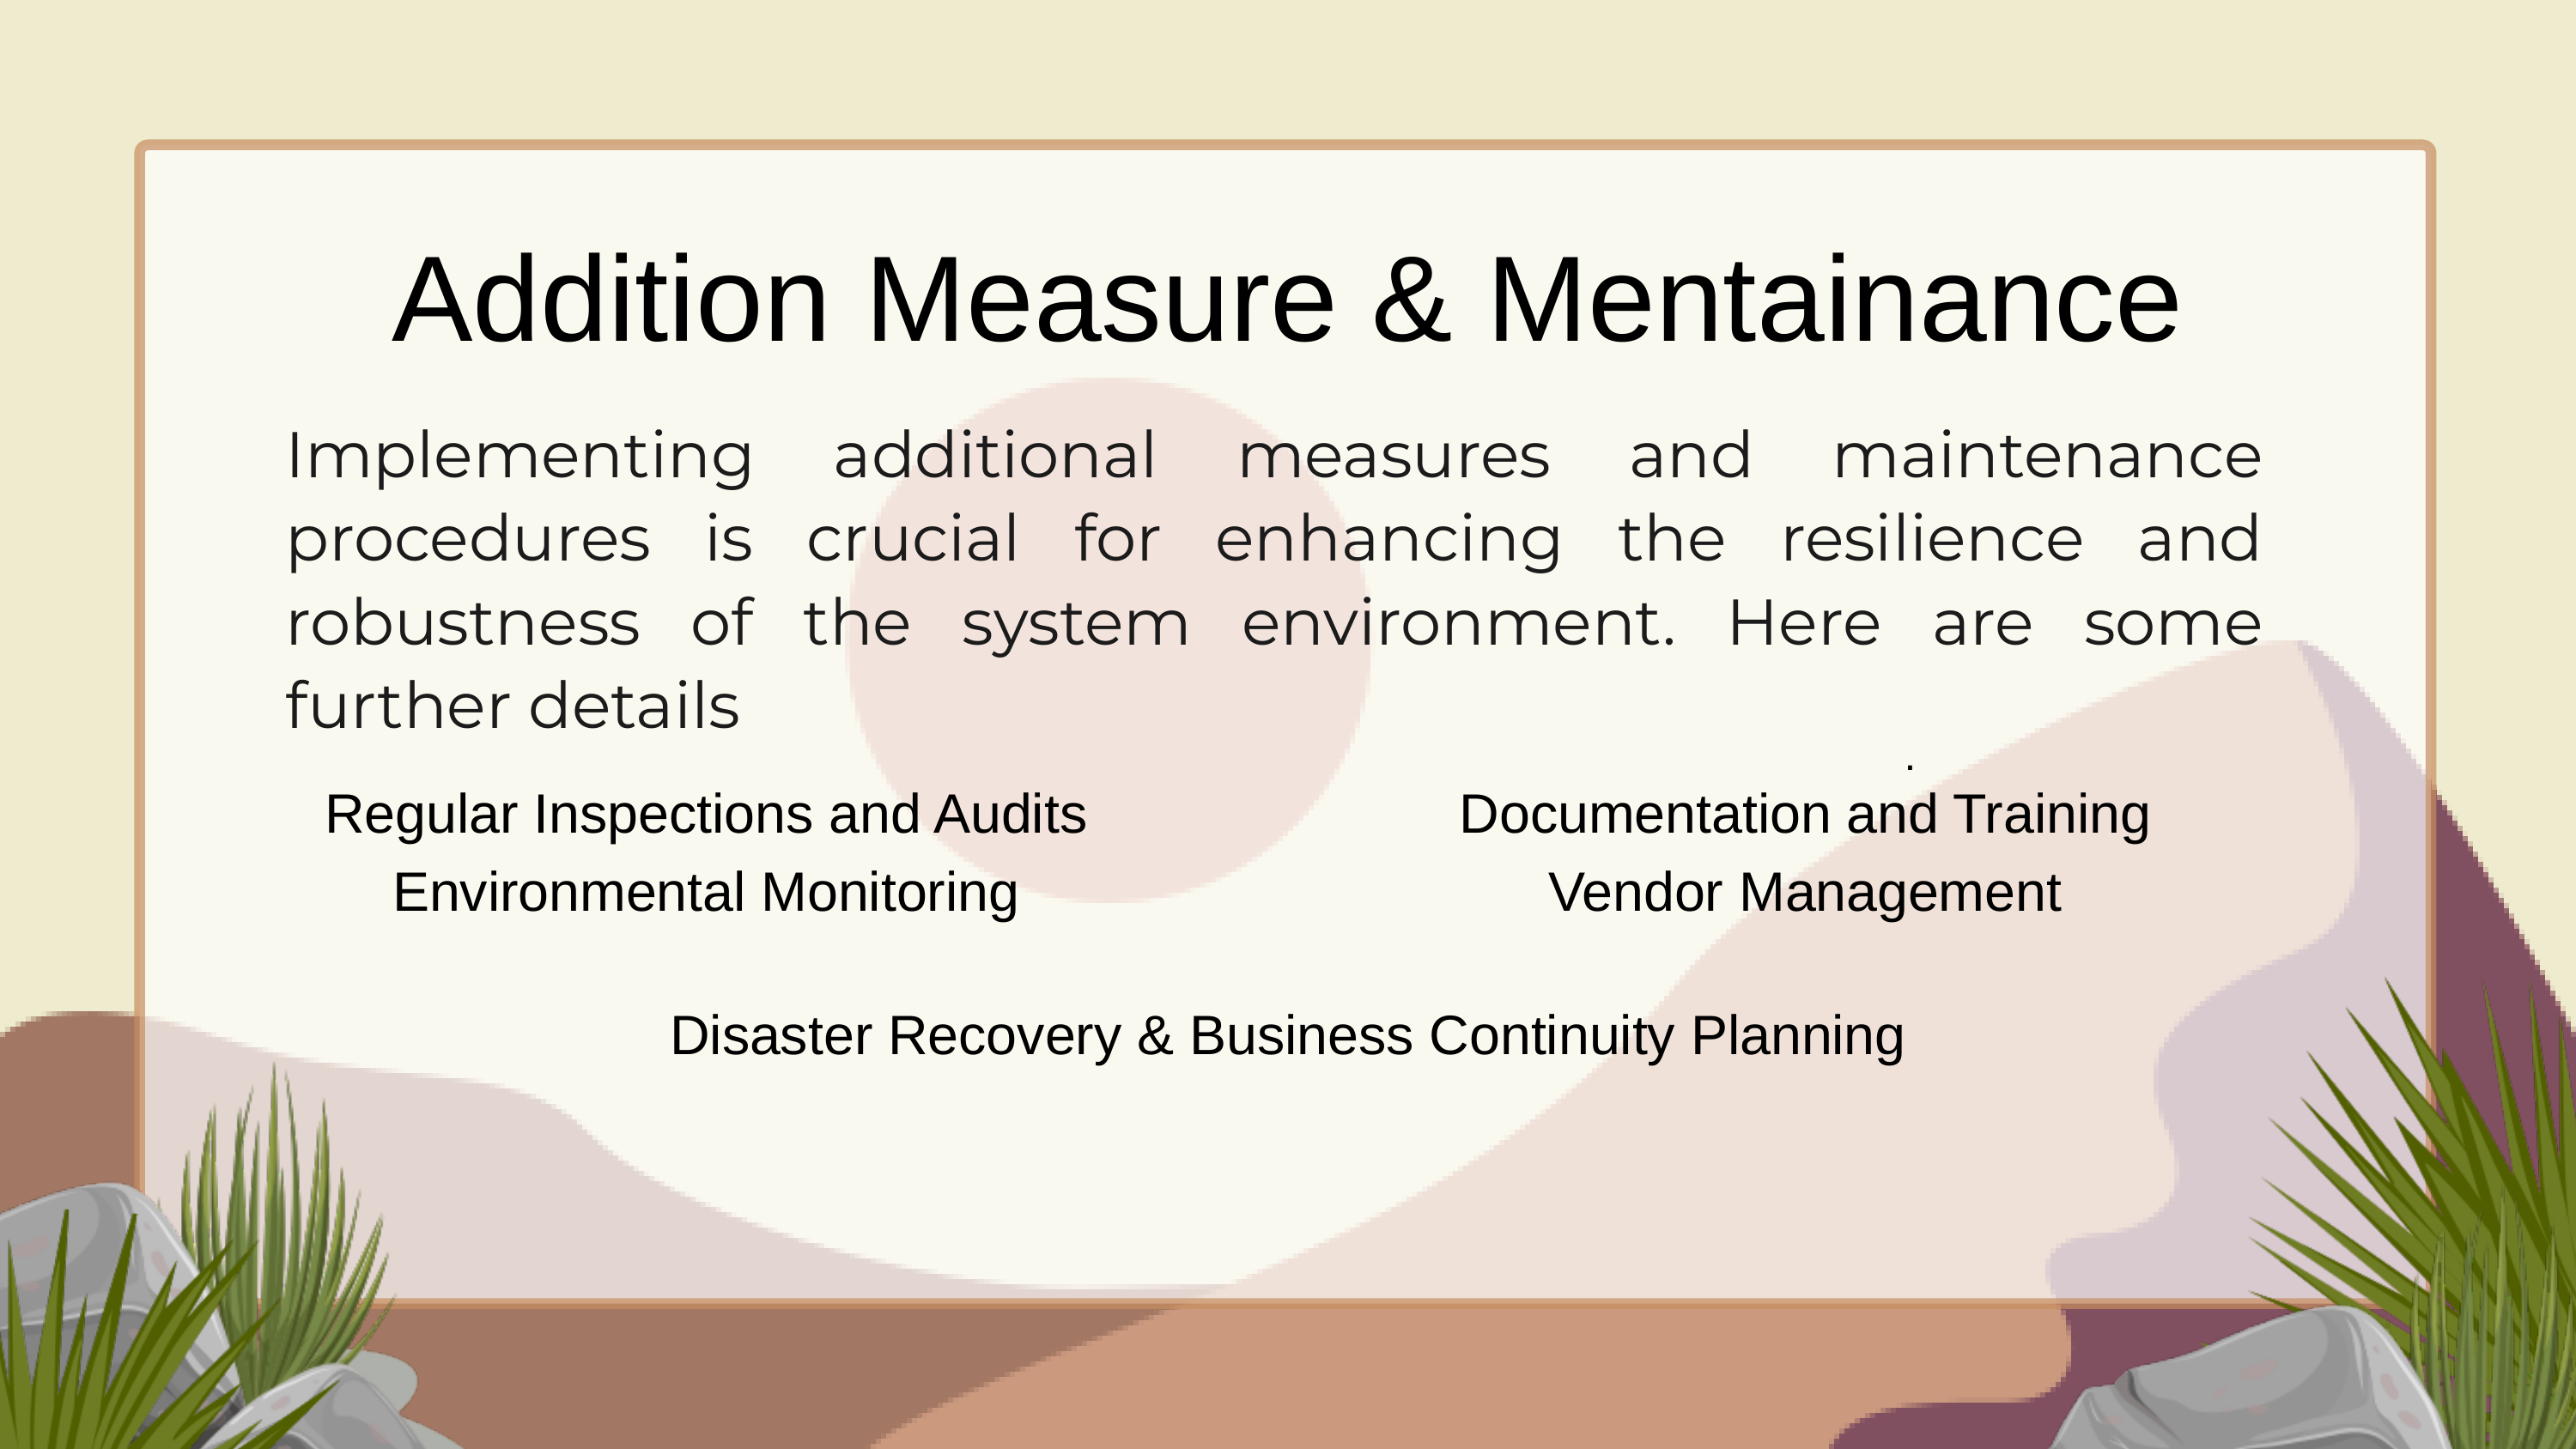

Addition Measure & Mentainance

Implementing additional measures and maintenance procedures is crucial for enhancing the resilience and robustness of the system environment. Here are some further details

.
Regular Inspections and Audits
Documentation and Training
Environmental Monitoring
Vendor Management

Disaster Recovery & Business Continuity Planning